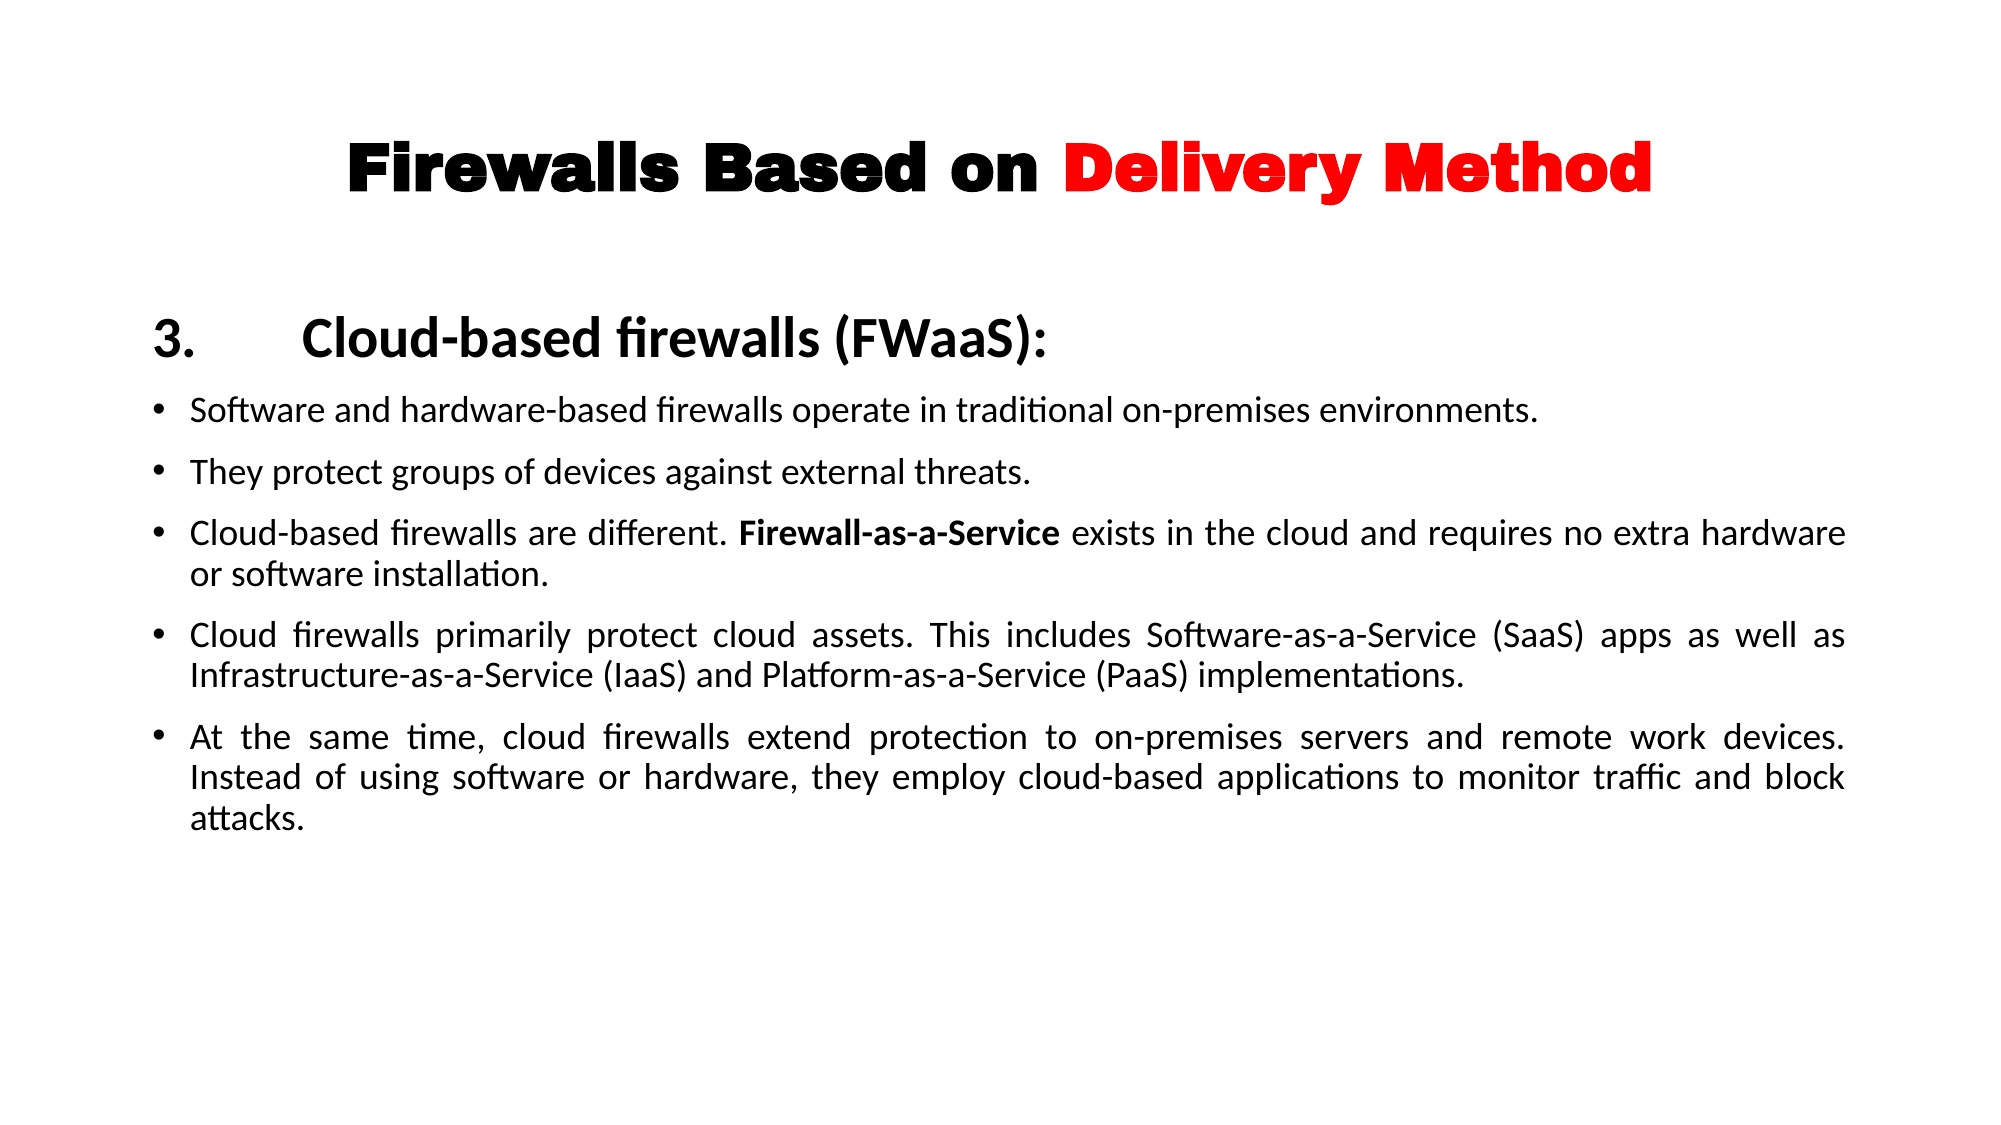

# Firewalls Based on Delivery Method
3.	Cloud-based firewalls (FWaaS):
Software and hardware-based firewalls operate in traditional on-premises environments.
They protect groups of devices against external threats.
Cloud-based firewalls are different. Firewall-as-a-Service exists in the cloud and requires no extra hardware or software installation.
Cloud firewalls primarily protect cloud assets. This includes Software-as-a-Service (SaaS) apps as well as Infrastructure-as-a-Service (IaaS) and Platform-as-a-Service (PaaS) implementations.
At the same time, cloud firewalls extend protection to on-premises servers and remote work devices. Instead of using software or hardware, they employ cloud-based applications to monitor traffic and block attacks.